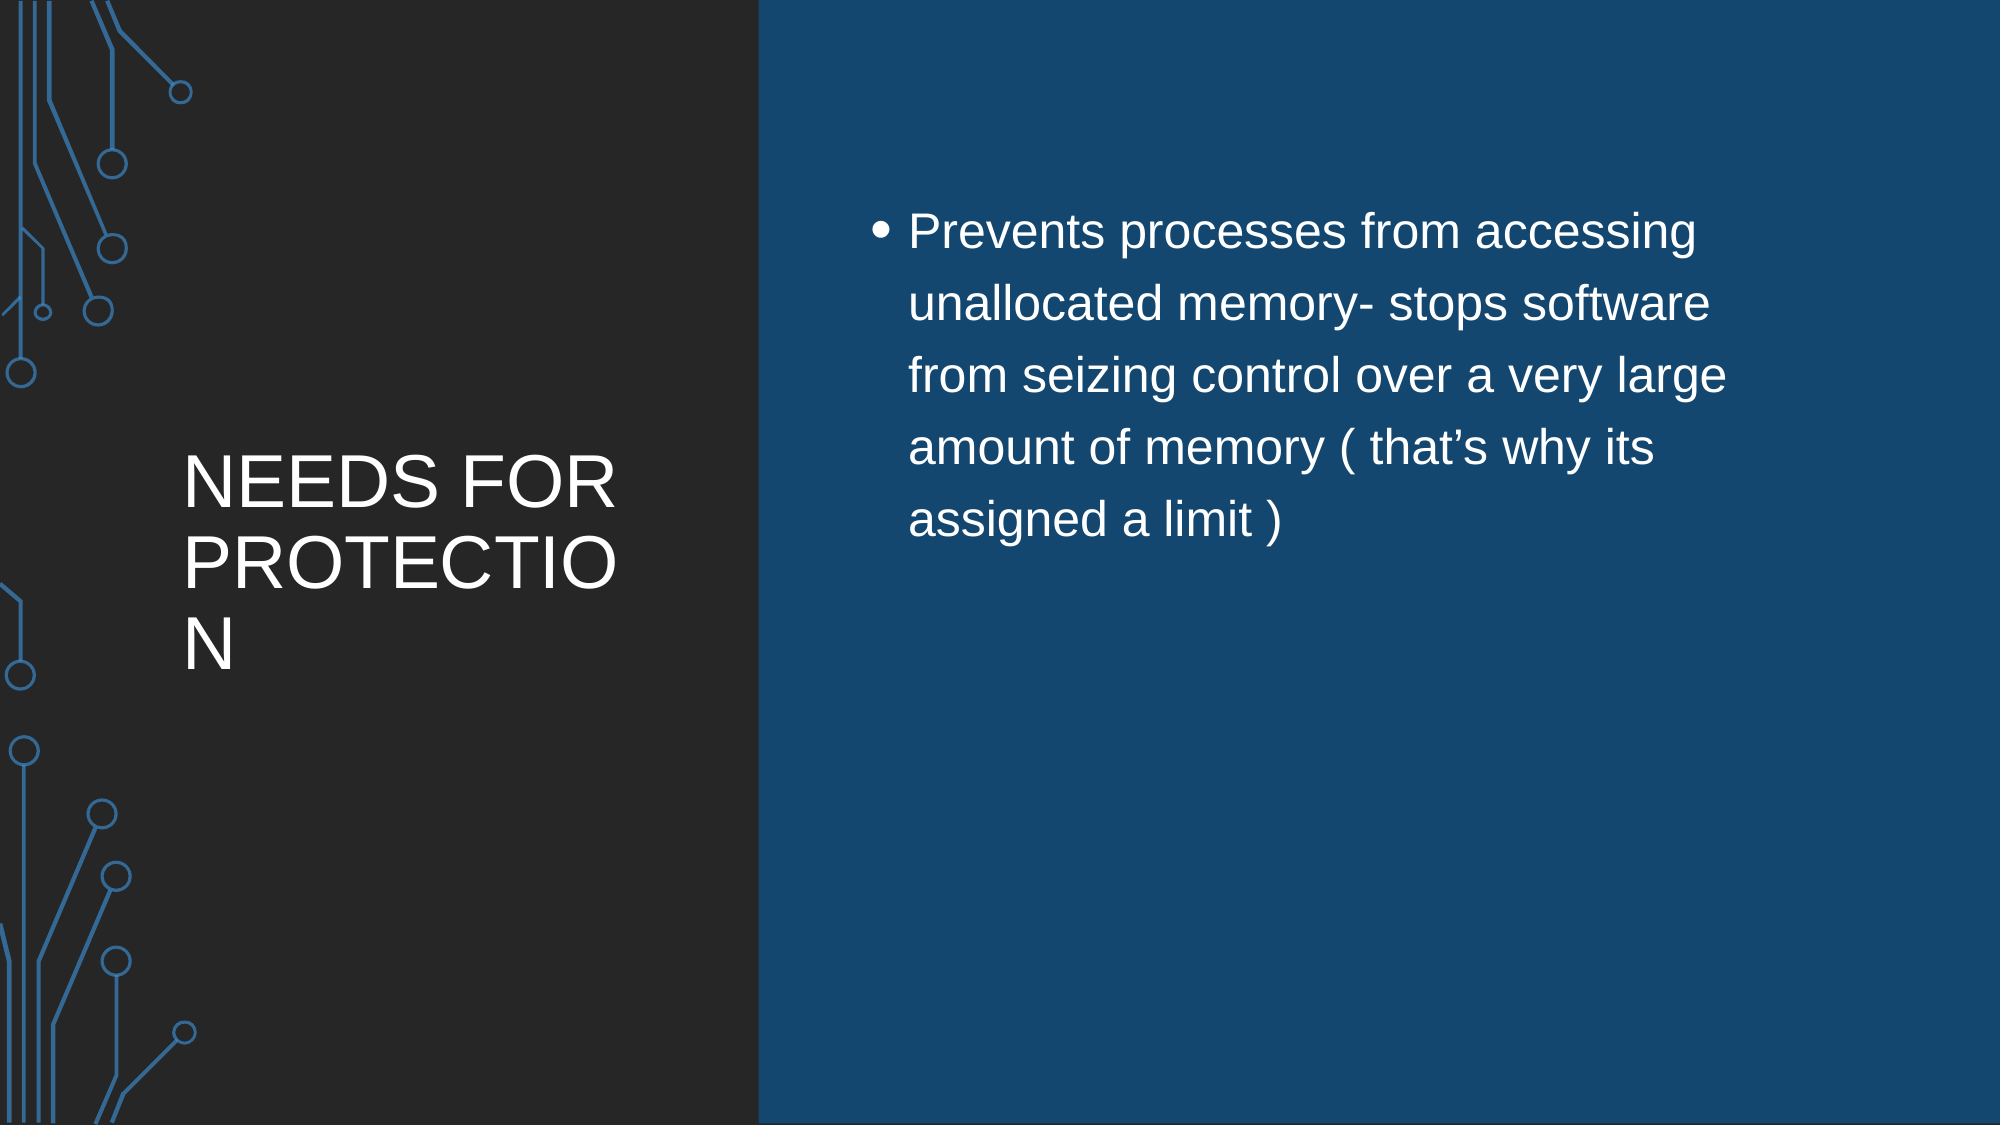

# Needs for Protection
Prevents processes from accessing unallocated memory- stops software from seizing control over a very large amount of memory ( that’s why its assigned a limit )